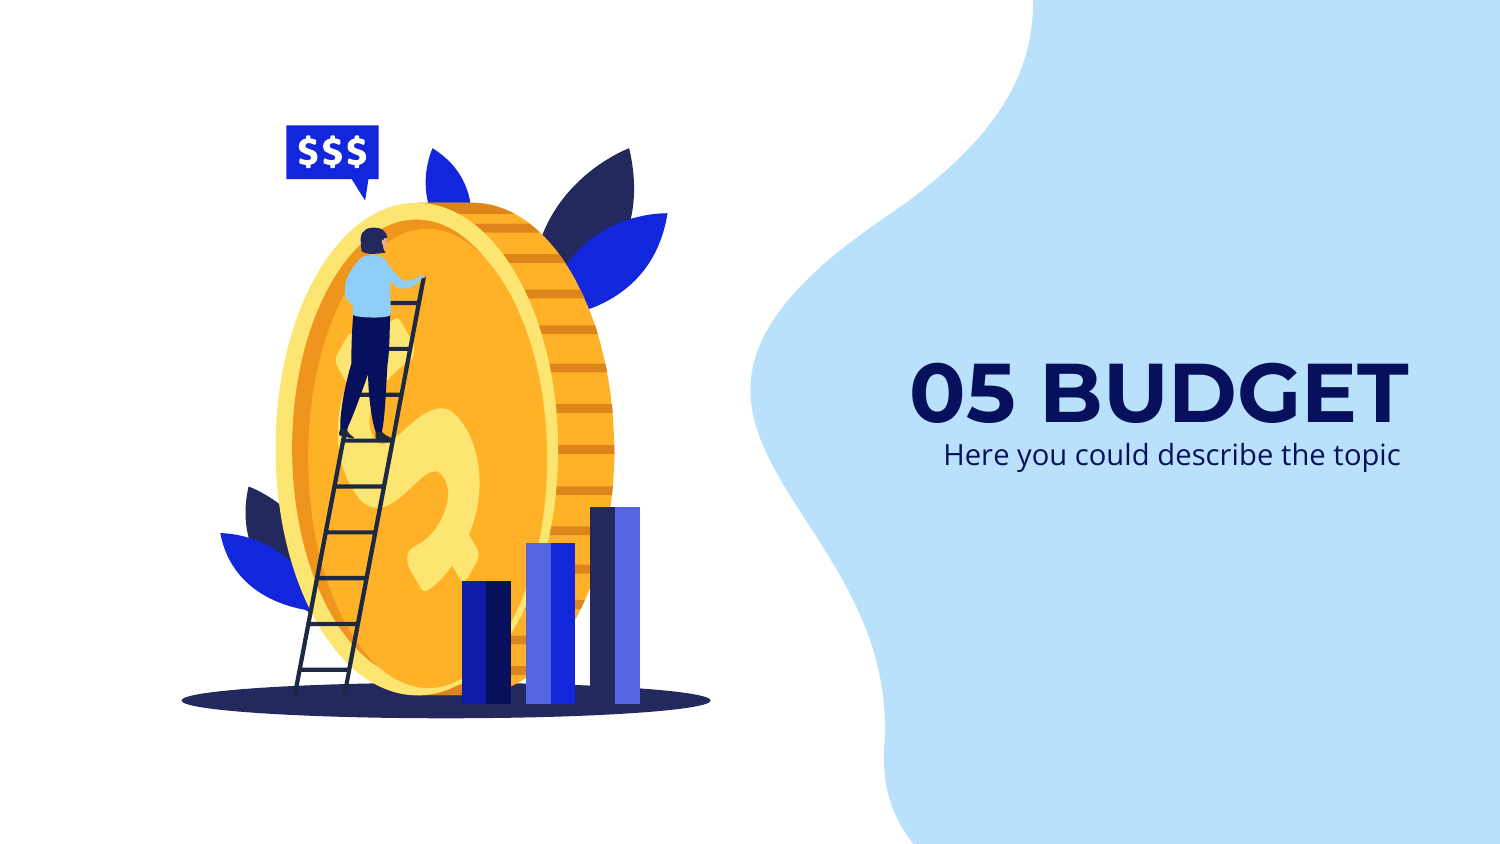

# 05 BUDGET

Here you could describe the topic